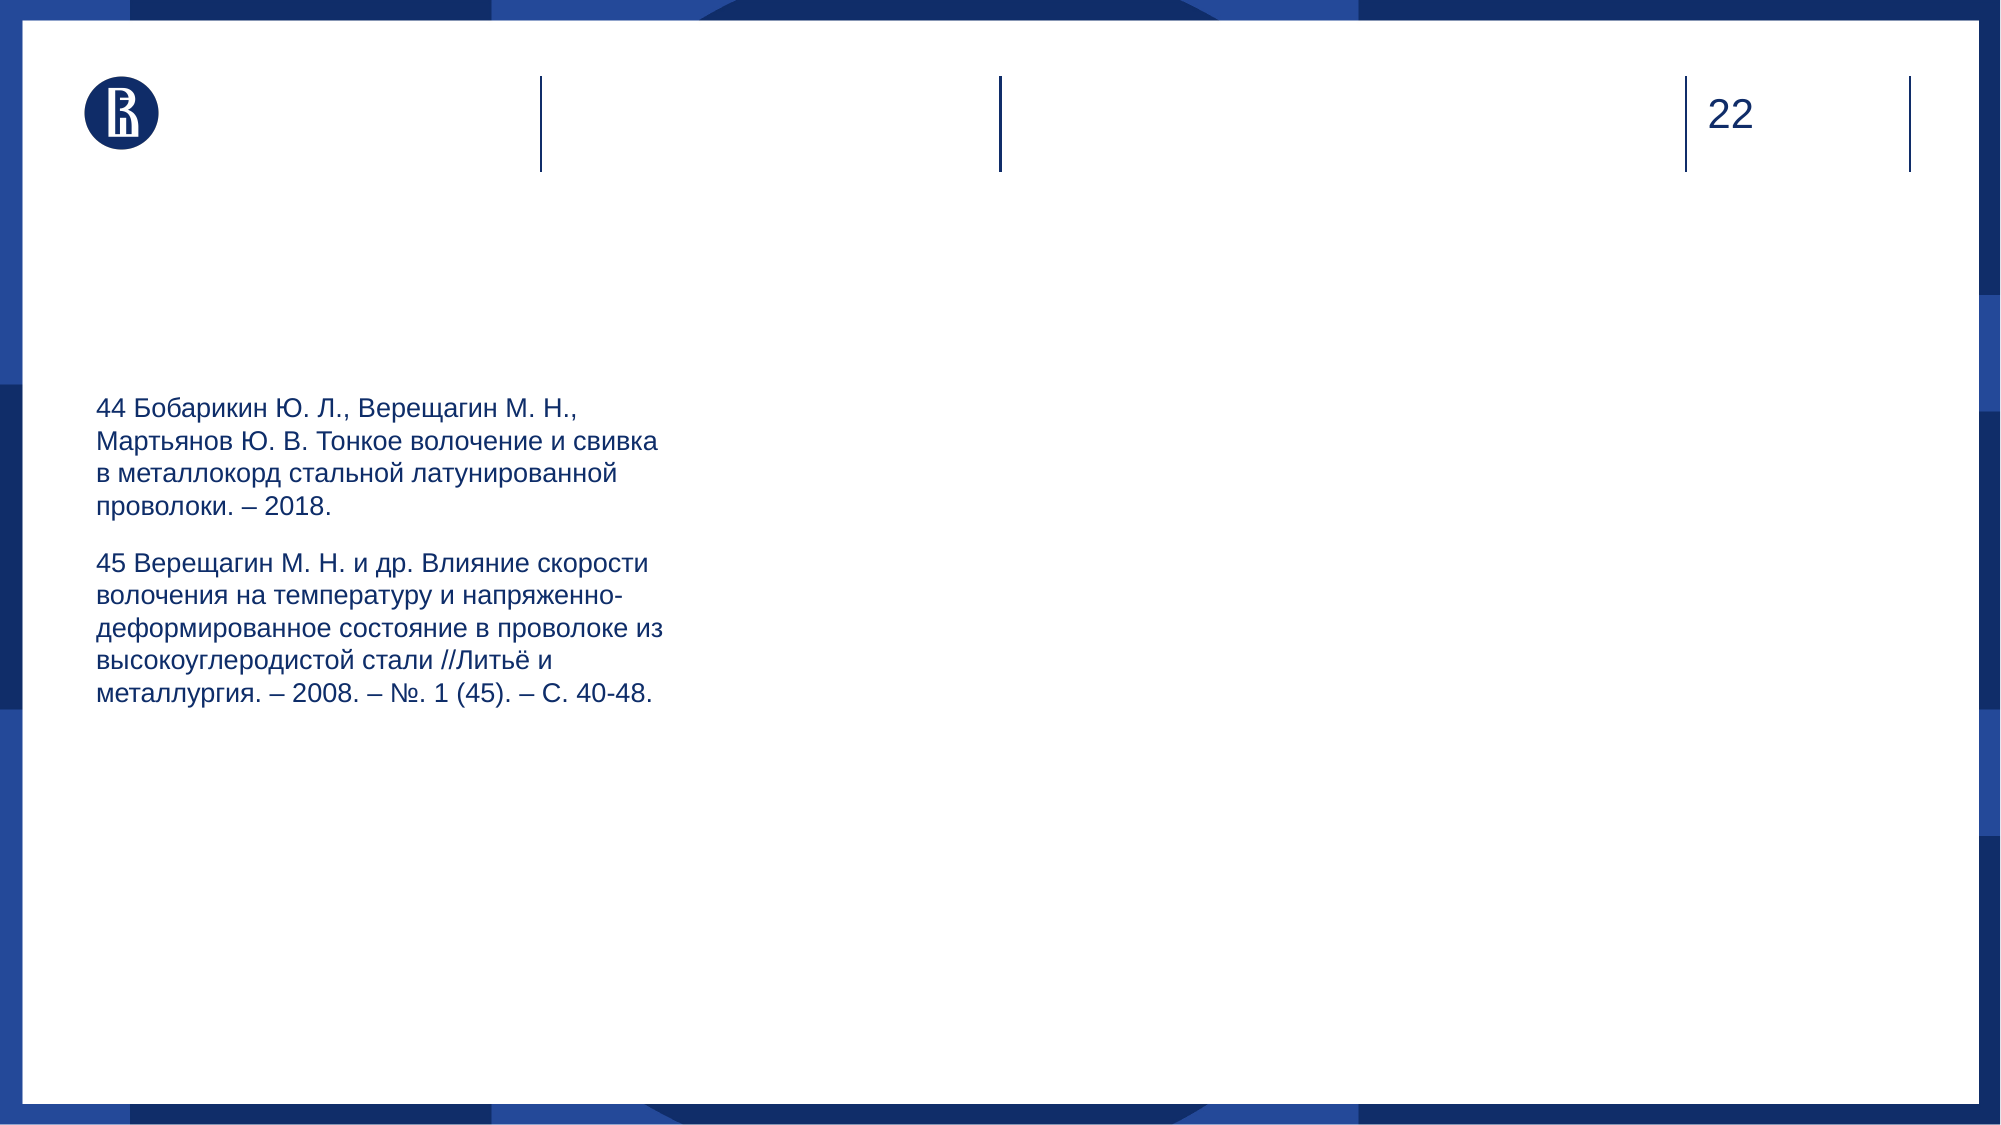

#
44 Бобарикин Ю. Л., Верещагин М. Н., Мартьянов Ю. В. Тонкое волочение и свивка в металлокорд стальной латунированной проволоки. – 2018.
45 Верещагин М. Н. и др. Влияние скорости волочения на температуру и напряженно-деформированное состояние в проволоке из высокоуглеродистой стали //Литьё и металлургия. – 2008. – №. 1 (45). – С. 40-48.